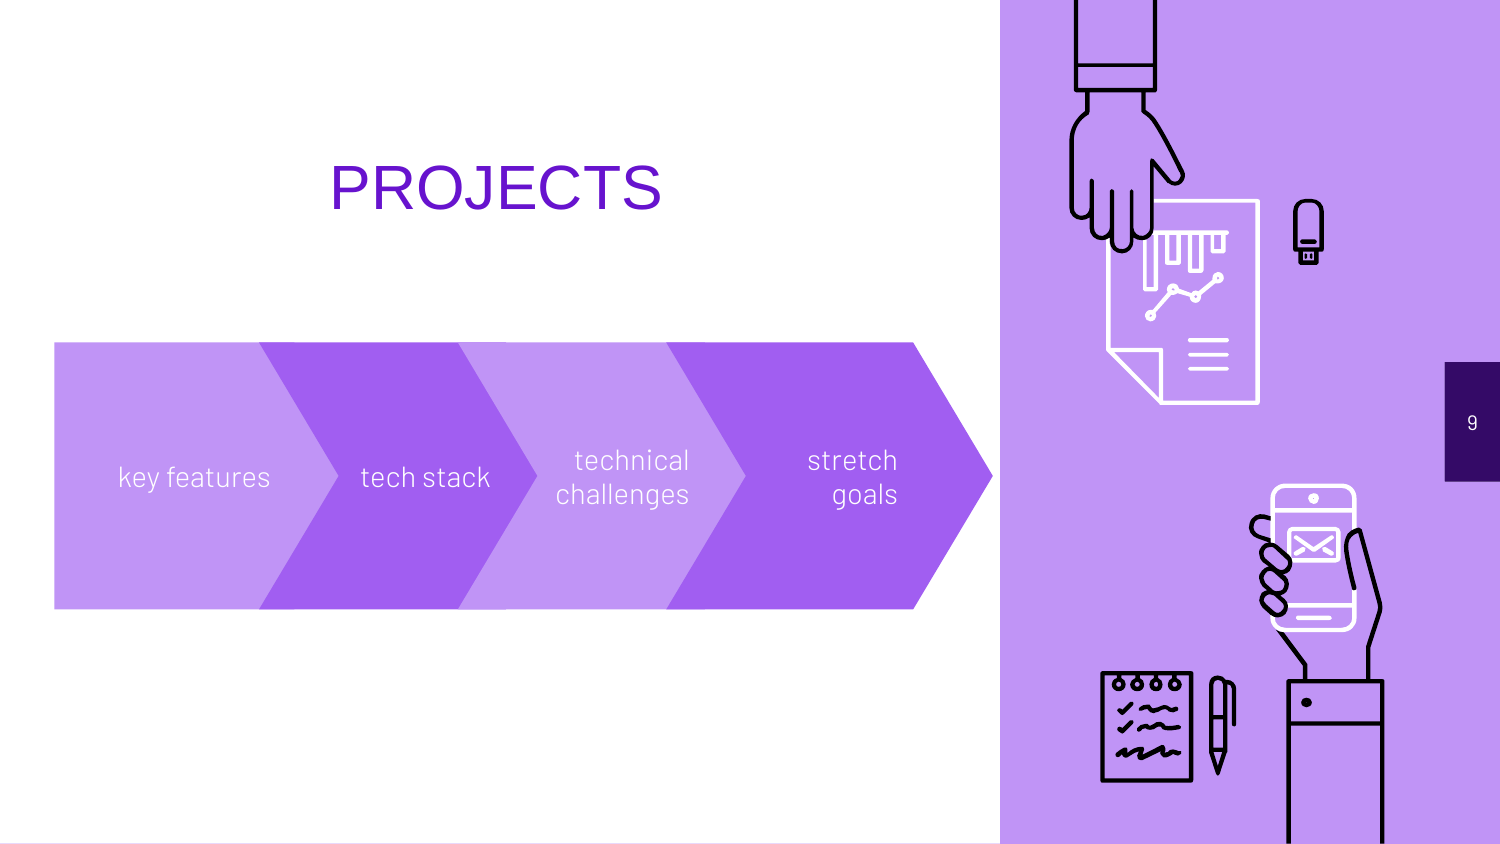

# PROJECTS
key features
tech stack
technical challenges
stretch goals
9